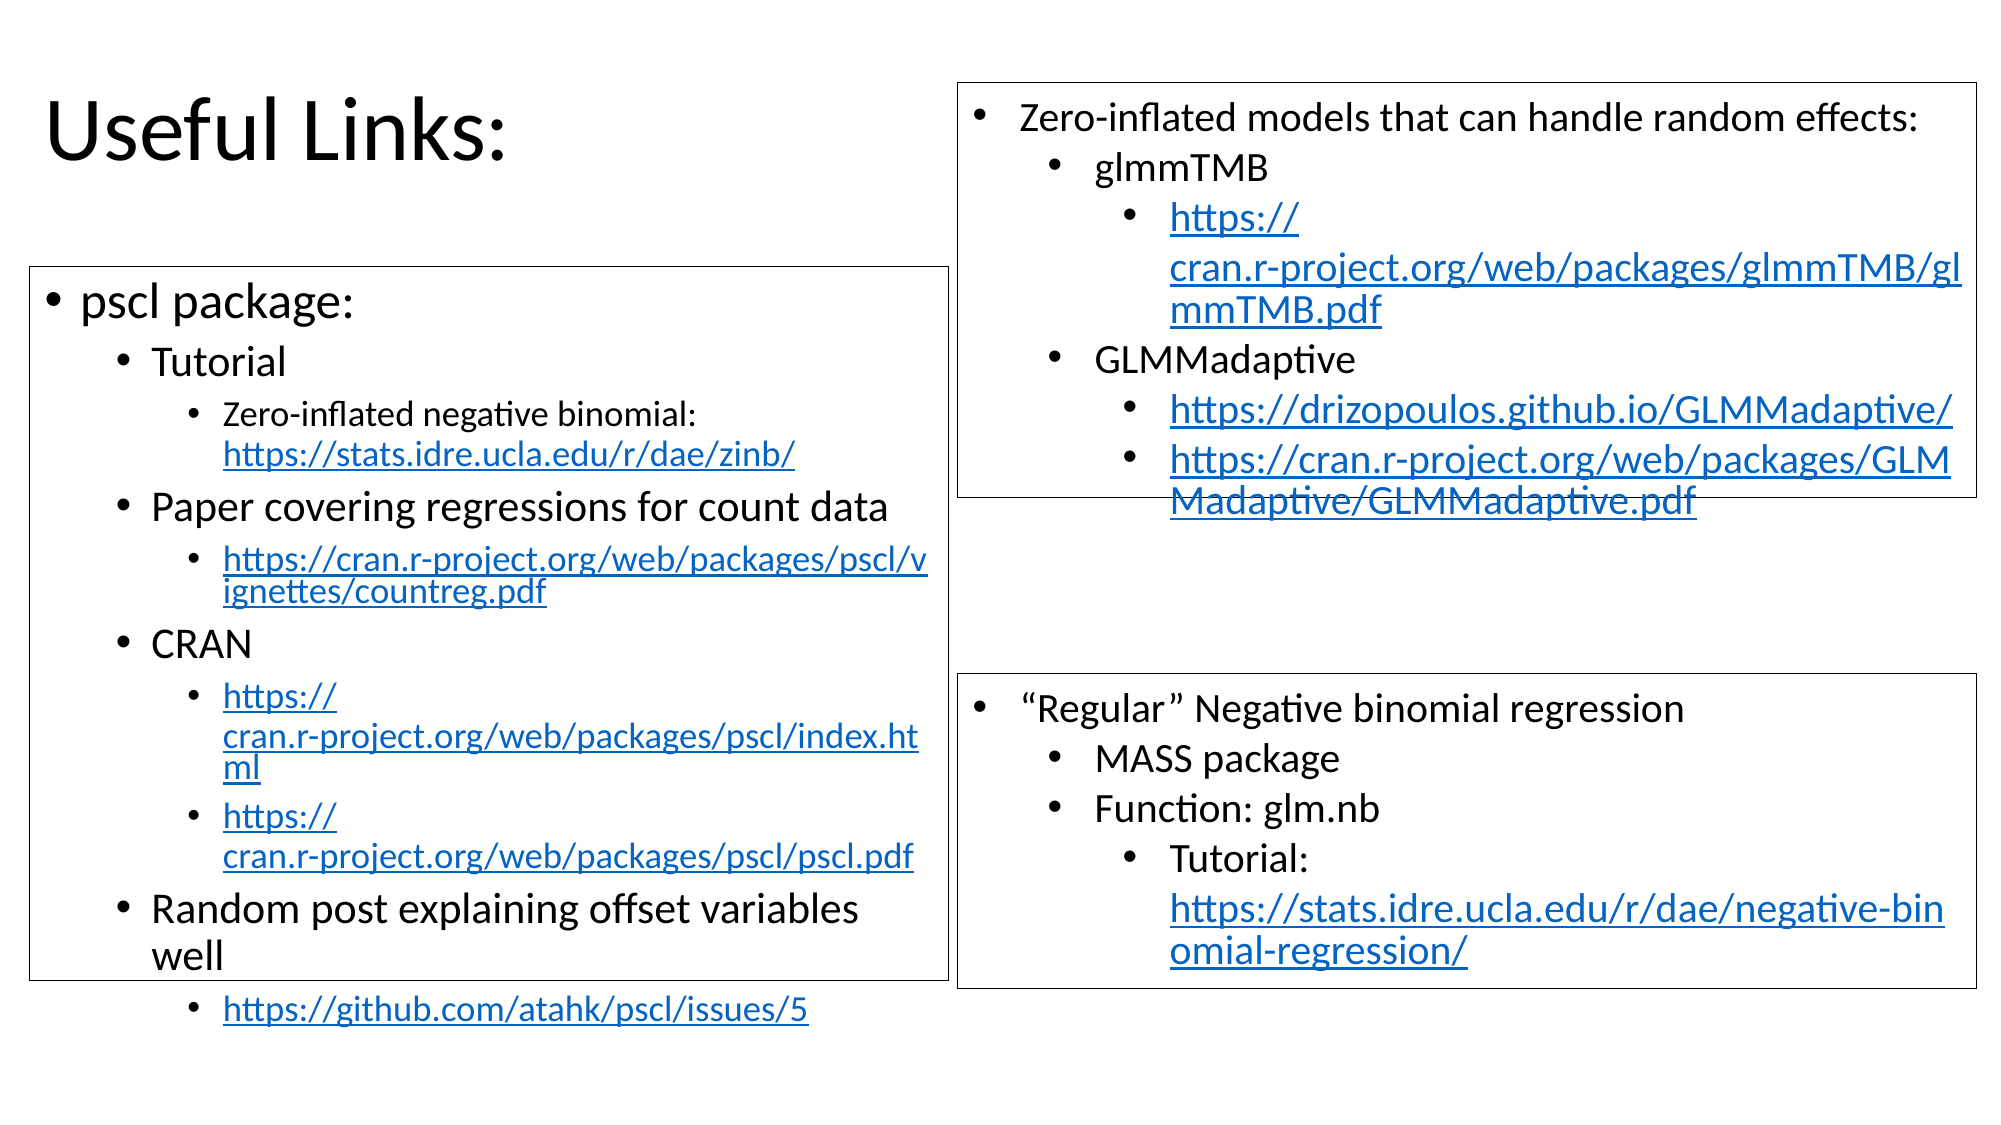

# Useful Links:
Zero-inflated models that can handle random effects:
glmmTMB
https://cran.r-project.org/web/packages/glmmTMB/glmmTMB.pdf
GLMMadaptive
https://drizopoulos.github.io/GLMMadaptive/
https://cran.r-project.org/web/packages/GLMMadaptive/GLMMadaptive.pdf

pscl package:
Tutorial
Zero-inflated negative binomial: https://stats.idre.ucla.edu/r/dae/zinb/
Paper covering regressions for count data
https://cran.r-project.org/web/packages/pscl/vignettes/countreg.pdf
CRAN
https://cran.r-project.org/web/packages/pscl/index.html
https://cran.r-project.org/web/packages/pscl/pscl.pdf
Random post explaining offset variables well
https://github.com/atahk/pscl/issues/5
“Regular” Negative binomial regression
MASS package
Function: glm.nb
Tutorial: https://stats.idre.ucla.edu/r/dae/negative-binomial-regression/